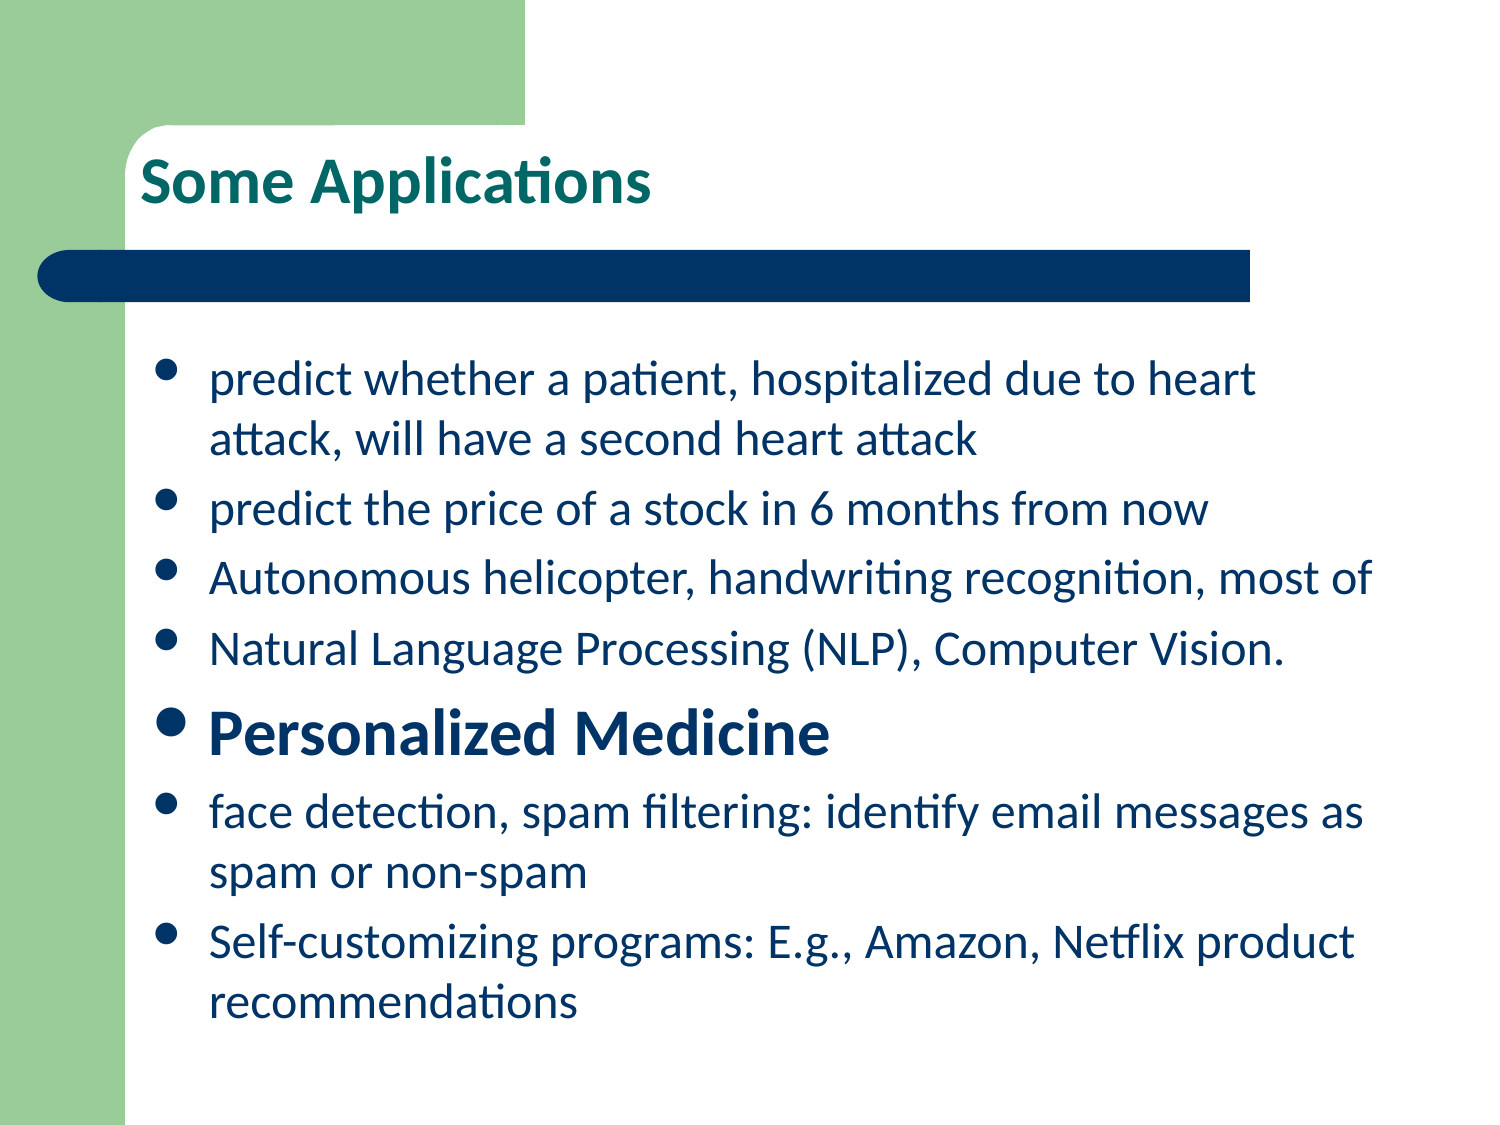

# Some Applications
predict whether a patient, hospitalized due to heart attack, will have a second heart attack
predict the price of a stock in 6 months from now
Autonomous helicopter, handwriting recognition, most of
Natural Language Processing (NLP), Computer Vision.
Personalized Medicine
face detection, spam filtering: identify email messages as spam or non-spam
Self-customizing programs: E.g., Amazon, Netflix product recommendations